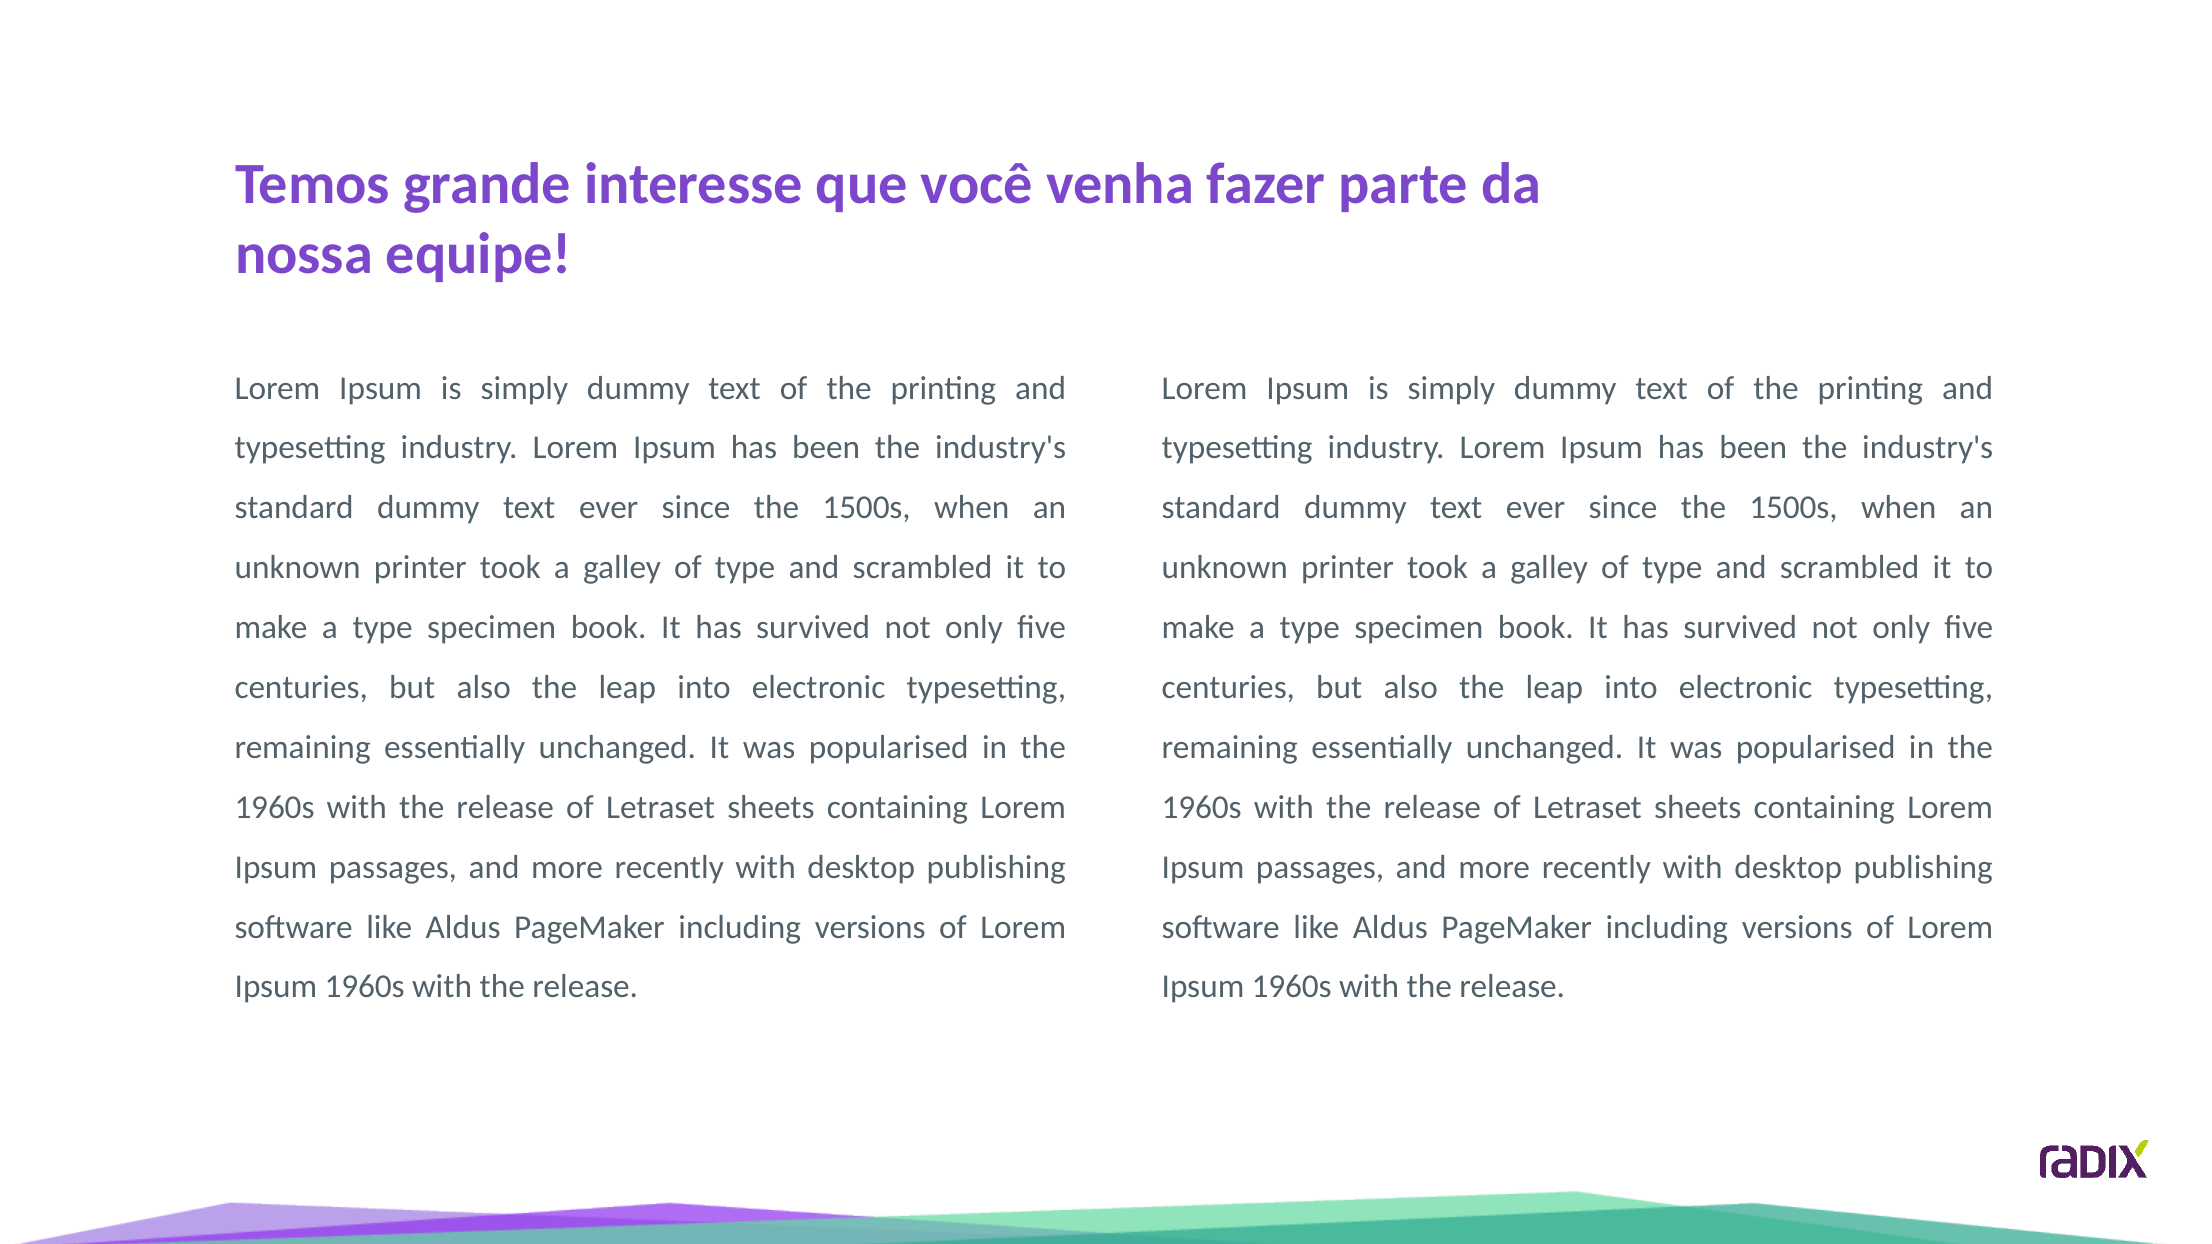

Temos grande interesse que você venha fazer parte da nossa equipe!
Título
Não ultrapasse a linha guia

Título
Fonte: Calibri
Tamanho: 28pt
Entrelinha: 1,0
Lorem Ipsum is simply dummy text of the printing and typesetting industry. Lorem Ipsum has been the industry's standard dummy text ever since the 1500s, when an unknown printer took a galley of type and scrambled it to make a type specimen book. It has survived not only five centuries, but also the leap into electronic typesetting, remaining essentially unchanged. It was popularised in the 1960s with the release of Letraset sheets containing Lorem Ipsum passages, and more recently with desktop publishing software like Aldus PageMaker including versions of Lorem Ipsum 1960s with the release.
Lorem Ipsum is simply dummy text of the printing and typesetting industry. Lorem Ipsum has been the industry's standard dummy text ever since the 1500s, when an unknown printer took a galley of type and scrambled it to make a type specimen book. It has survived not only five centuries, but also the leap into electronic typesetting, remaining essentially unchanged. It was popularised in the 1960s with the release of Letraset sheets containing Lorem Ipsum passages, and more recently with desktop publishing software like Aldus PageMaker including versions of Lorem Ipsum 1960s with the release.

Texto
Fonte: Calibri
Tamanho: 16pt
Entrelinha: 1,5
Rodapé
Não ultrapasse a linha guia